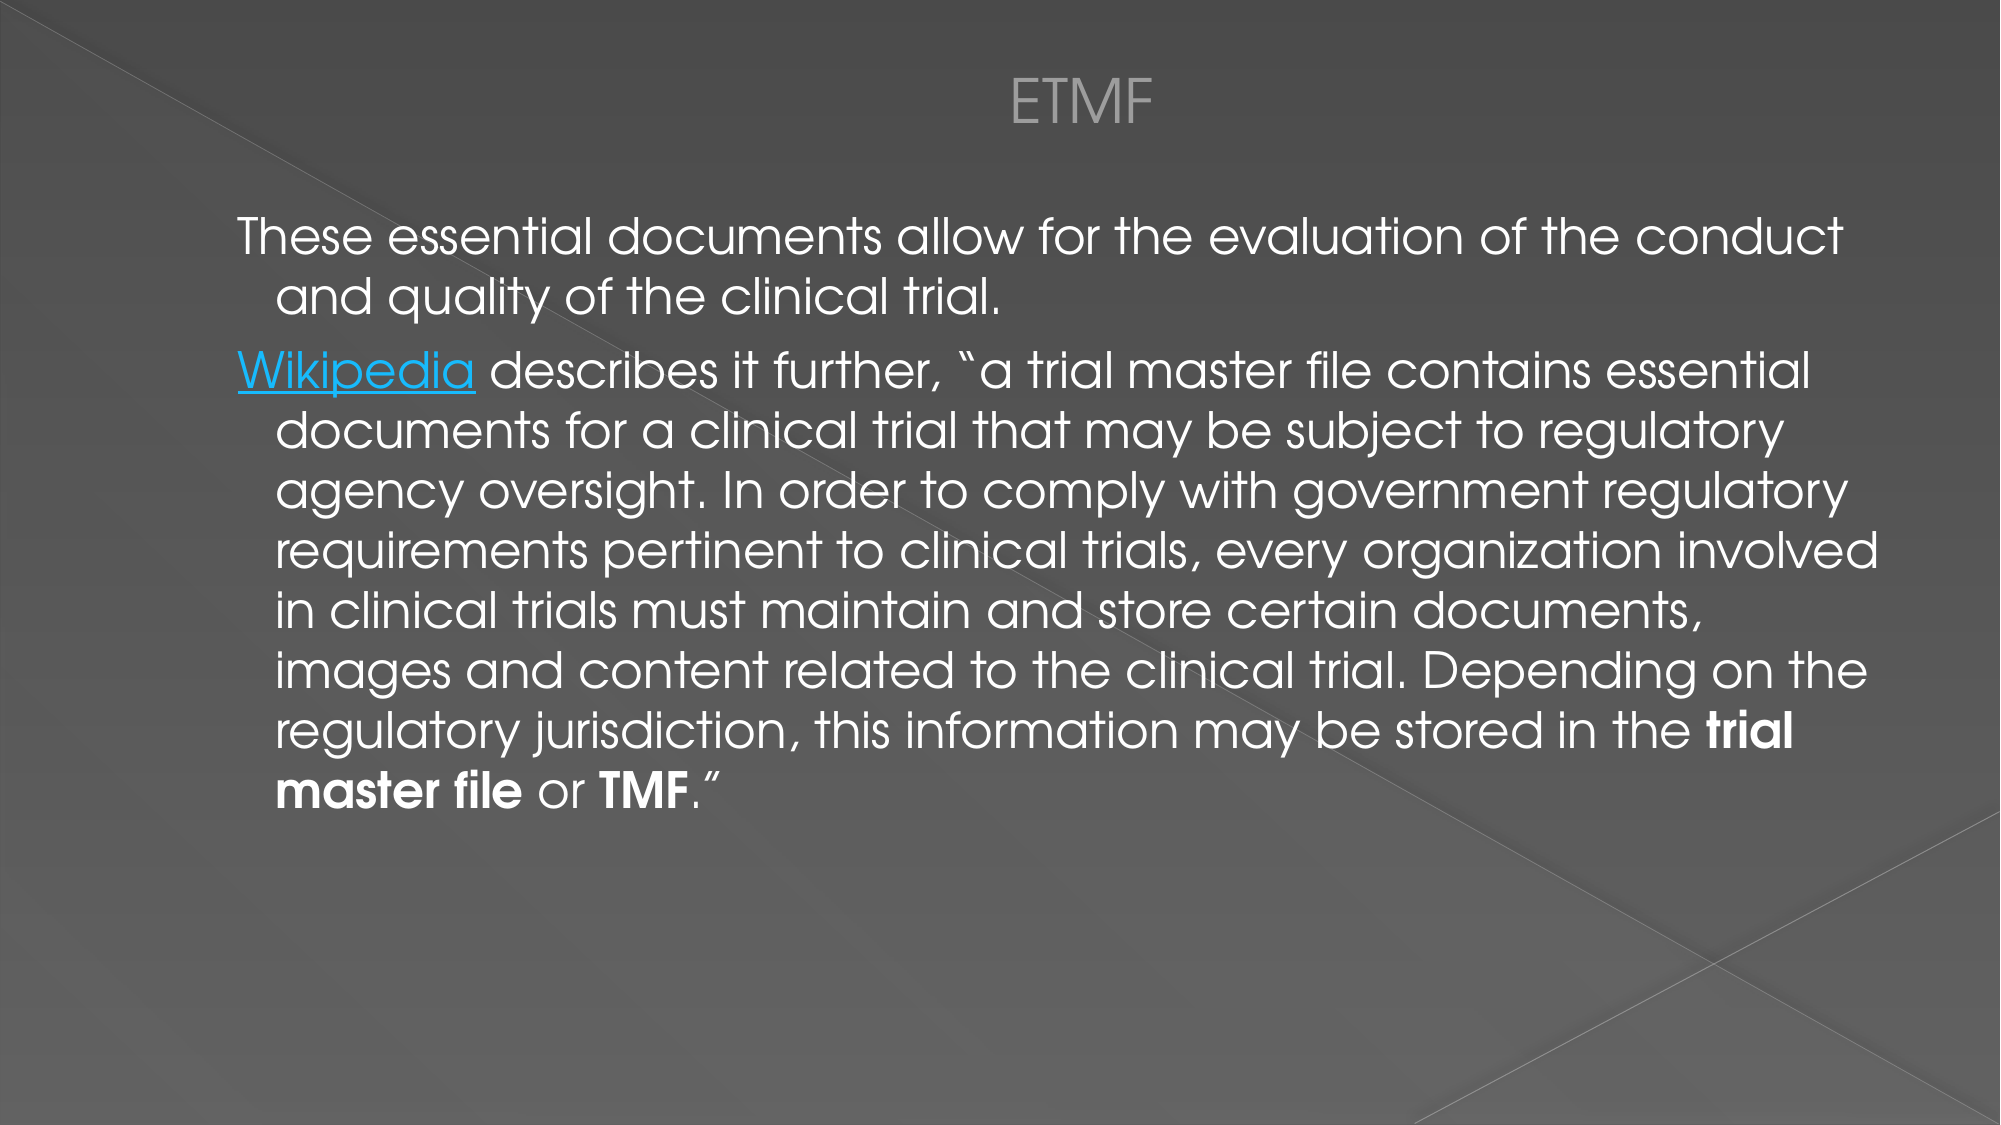

# ETMF
These essential documents allow for the evaluation of the conduct and quality of the clinical trial.
Wikipedia describes it further, “a trial master file contains essential documents for a clinical trial that may be subject to regulatory agency oversight. In order to comply with government regulatory requirements pertinent to clinical trials, every organization involved in clinical trials must maintain and store certain documents, images and content related to the clinical trial. Depending on the regulatory jurisdiction, this information may be stored in the trial master file or TMF.”